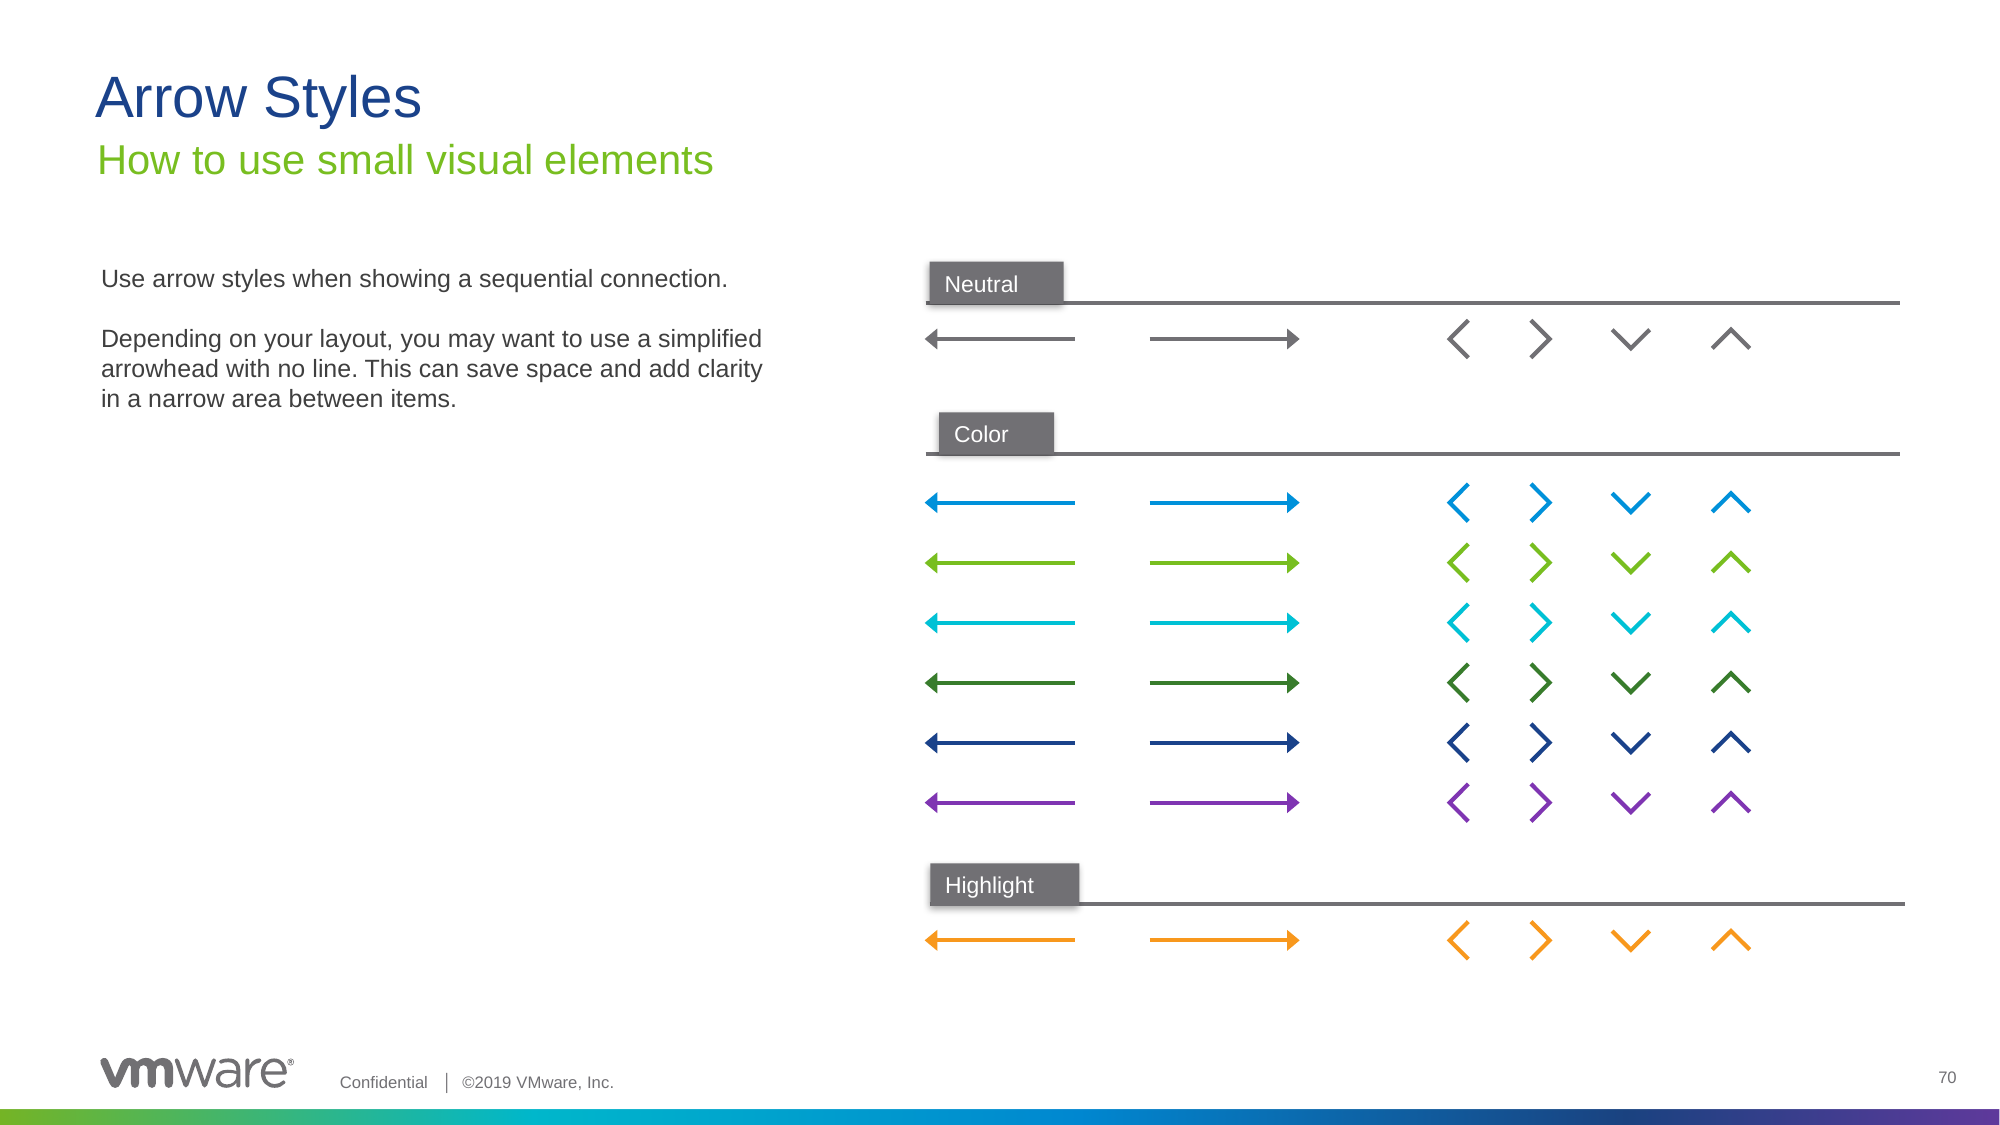

# Arrow Styles
How to use small visual elements
Neutral
Use arrow styles when showing a sequential connection.

Depending on your layout, you may want to use a simplified arrowhead with no line. This can save space and add clarity in a narrow area between items.

Color

Highlight